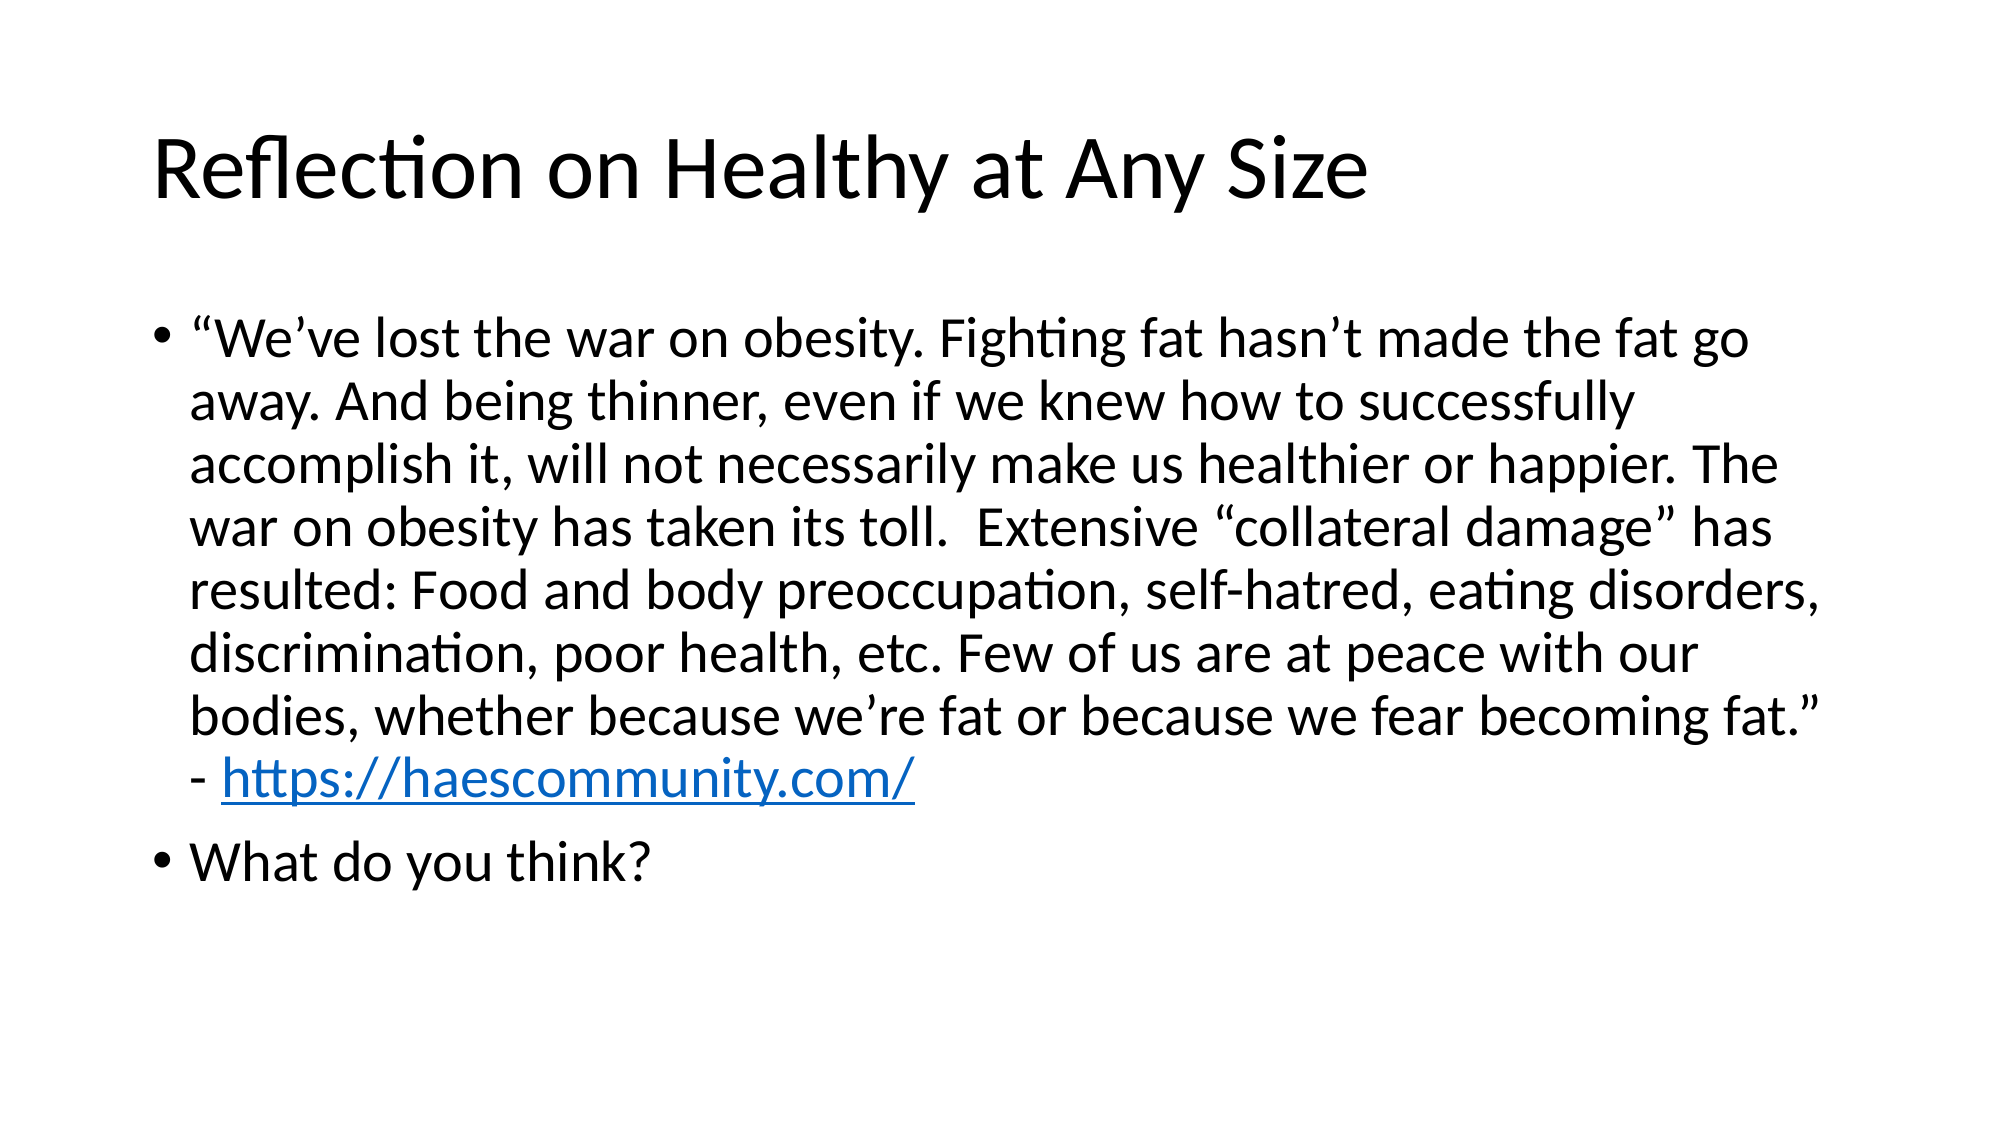

# Reflection on Healthy at Any Size
“We’ve lost the war on obesity. Fighting fat hasn’t made the fat go away. And being thinner, even if we knew how to successfully accomplish it, will not necessarily make us healthier or happier. The war on obesity has taken its toll.  Extensive “collateral damage” has resulted: Food and body preoccupation, self-hatred, eating disorders, discrimination, poor health, etc. Few of us are at peace with our bodies, whether because we’re fat or because we fear becoming fat.” - https://haescommunity.com/
What do you think?